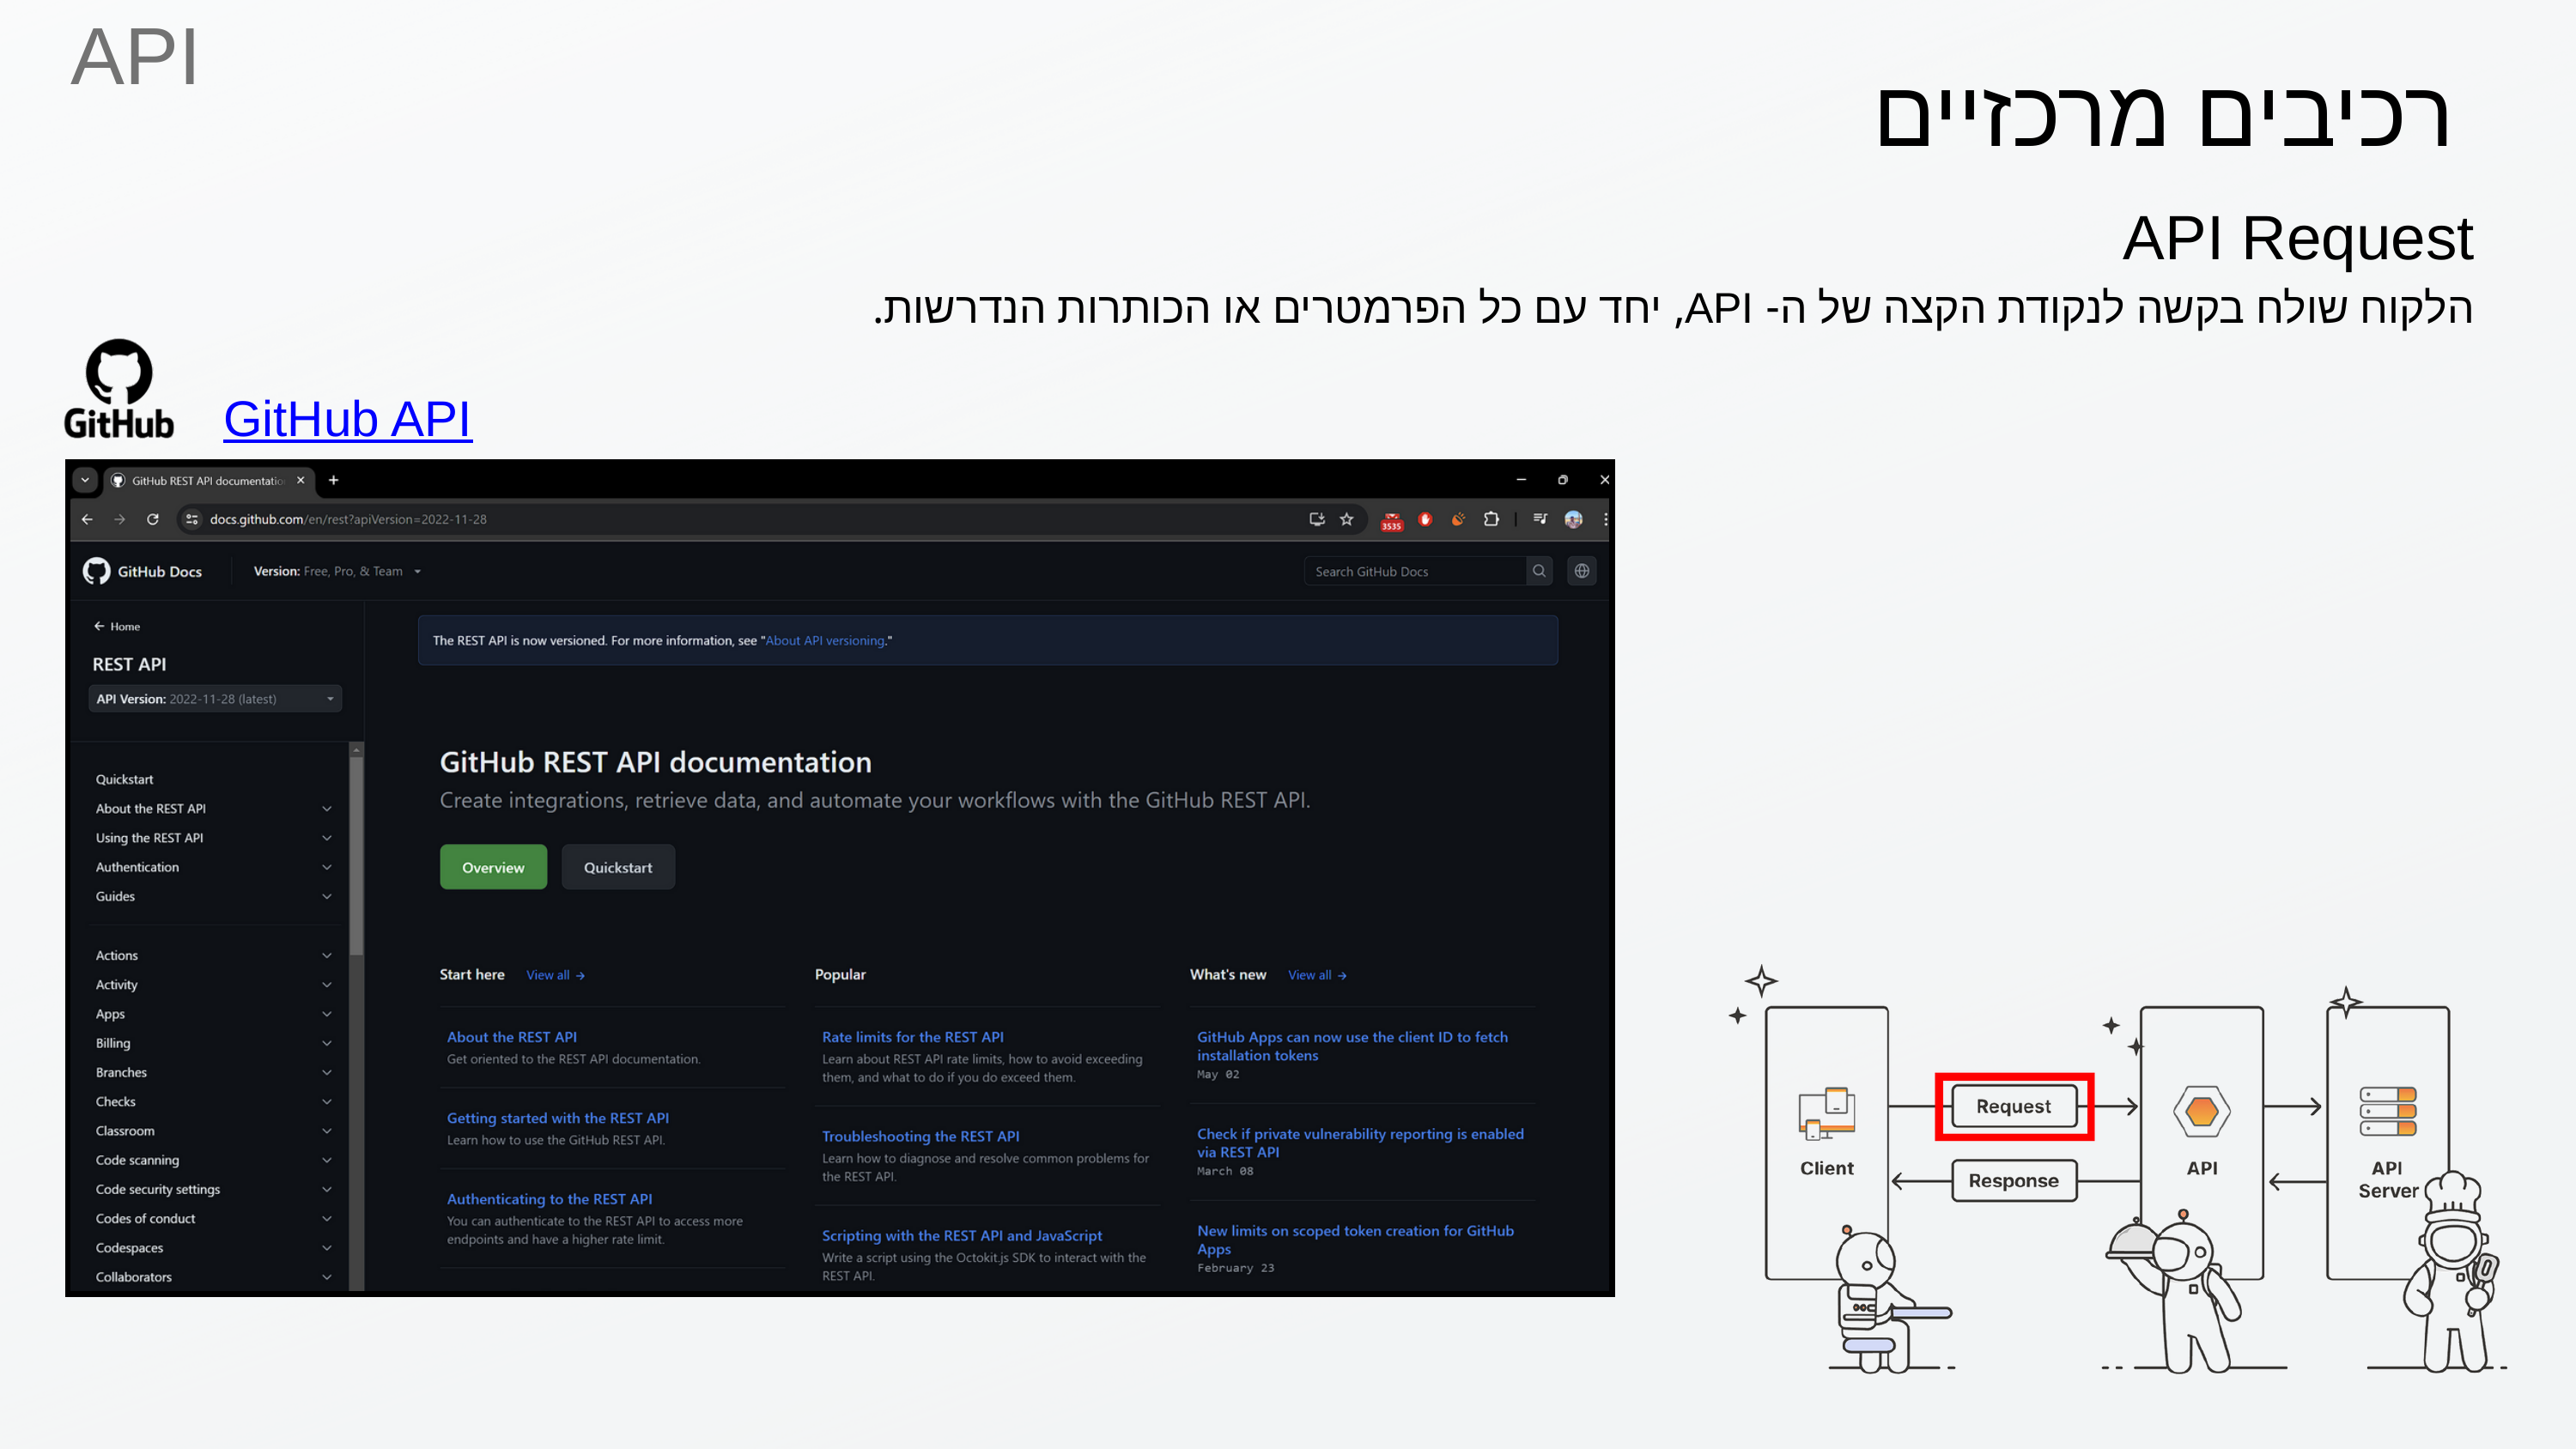

API
רכיבים מרכזיים
API Request
הלקוח שולח בקשה לנקודת הקצה של ה- API, יחד עם כל הפרמטרים או הכותרות הנדרשות.

GitHub API